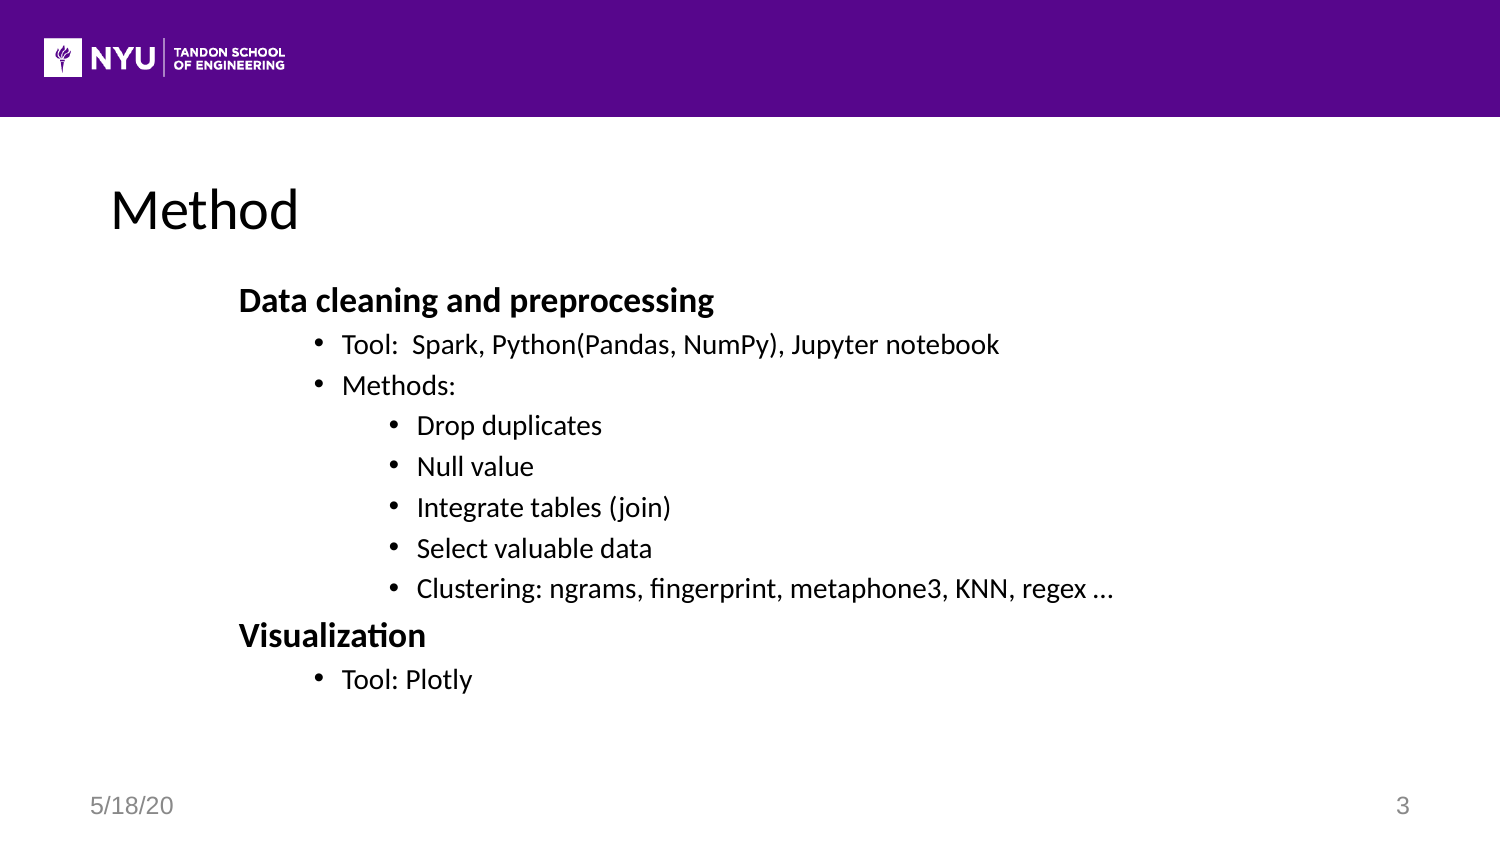

Method
Data cleaning and preprocessing
Tool:  Spark, Python(Pandas, NumPy), Jupyter notebook
Methods:
Drop duplicates
Null value
Integrate tables (join)
Select valuable data
Clustering: ngrams, fingerprint, metaphone3, KNN, regex …
Visualization
Tool: Plotly

5/18/20
3